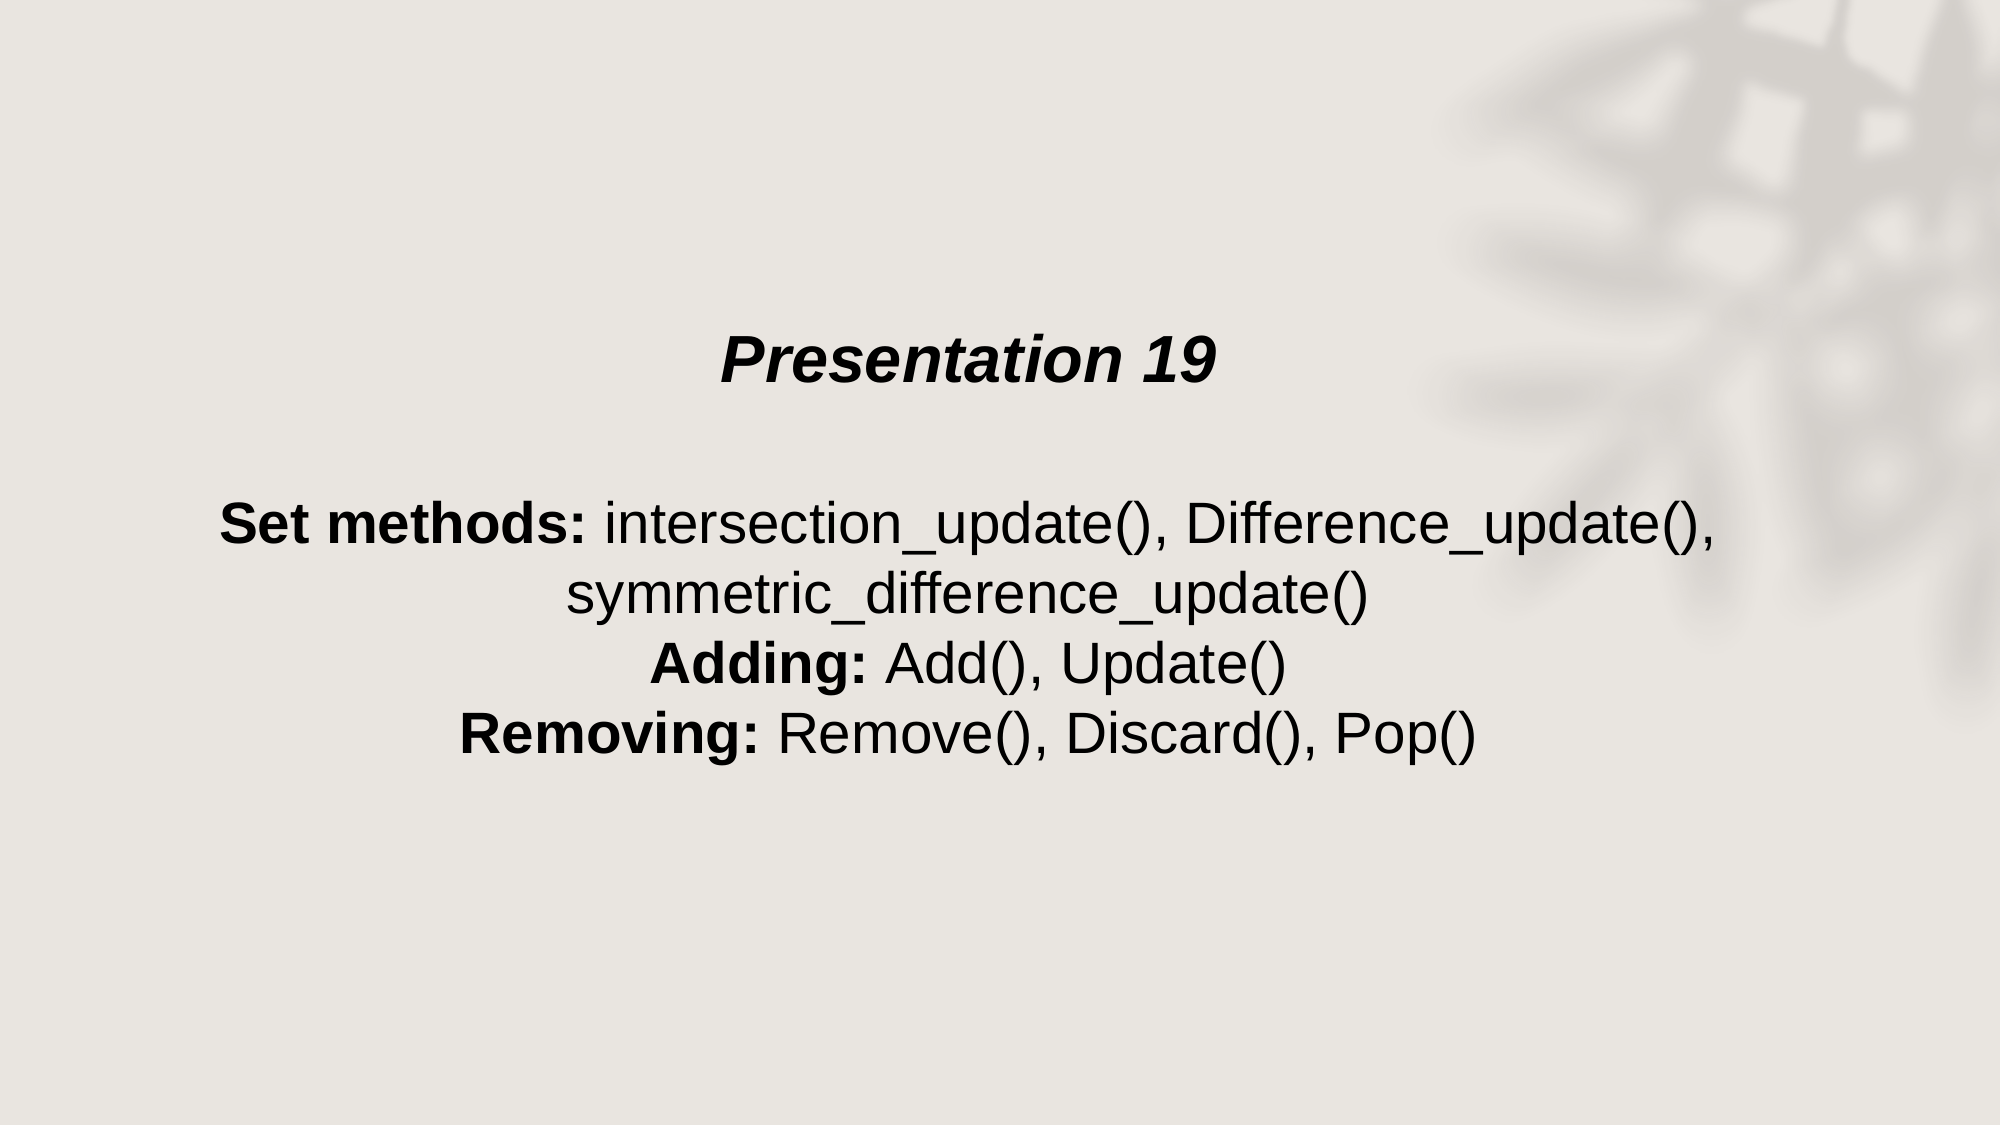

# Presentation 19 Set methods: intersection_update(), Difference_update(), symmetric_difference_update() Adding: Add(), Update() Removing: Remove(), Discard(), Pop()